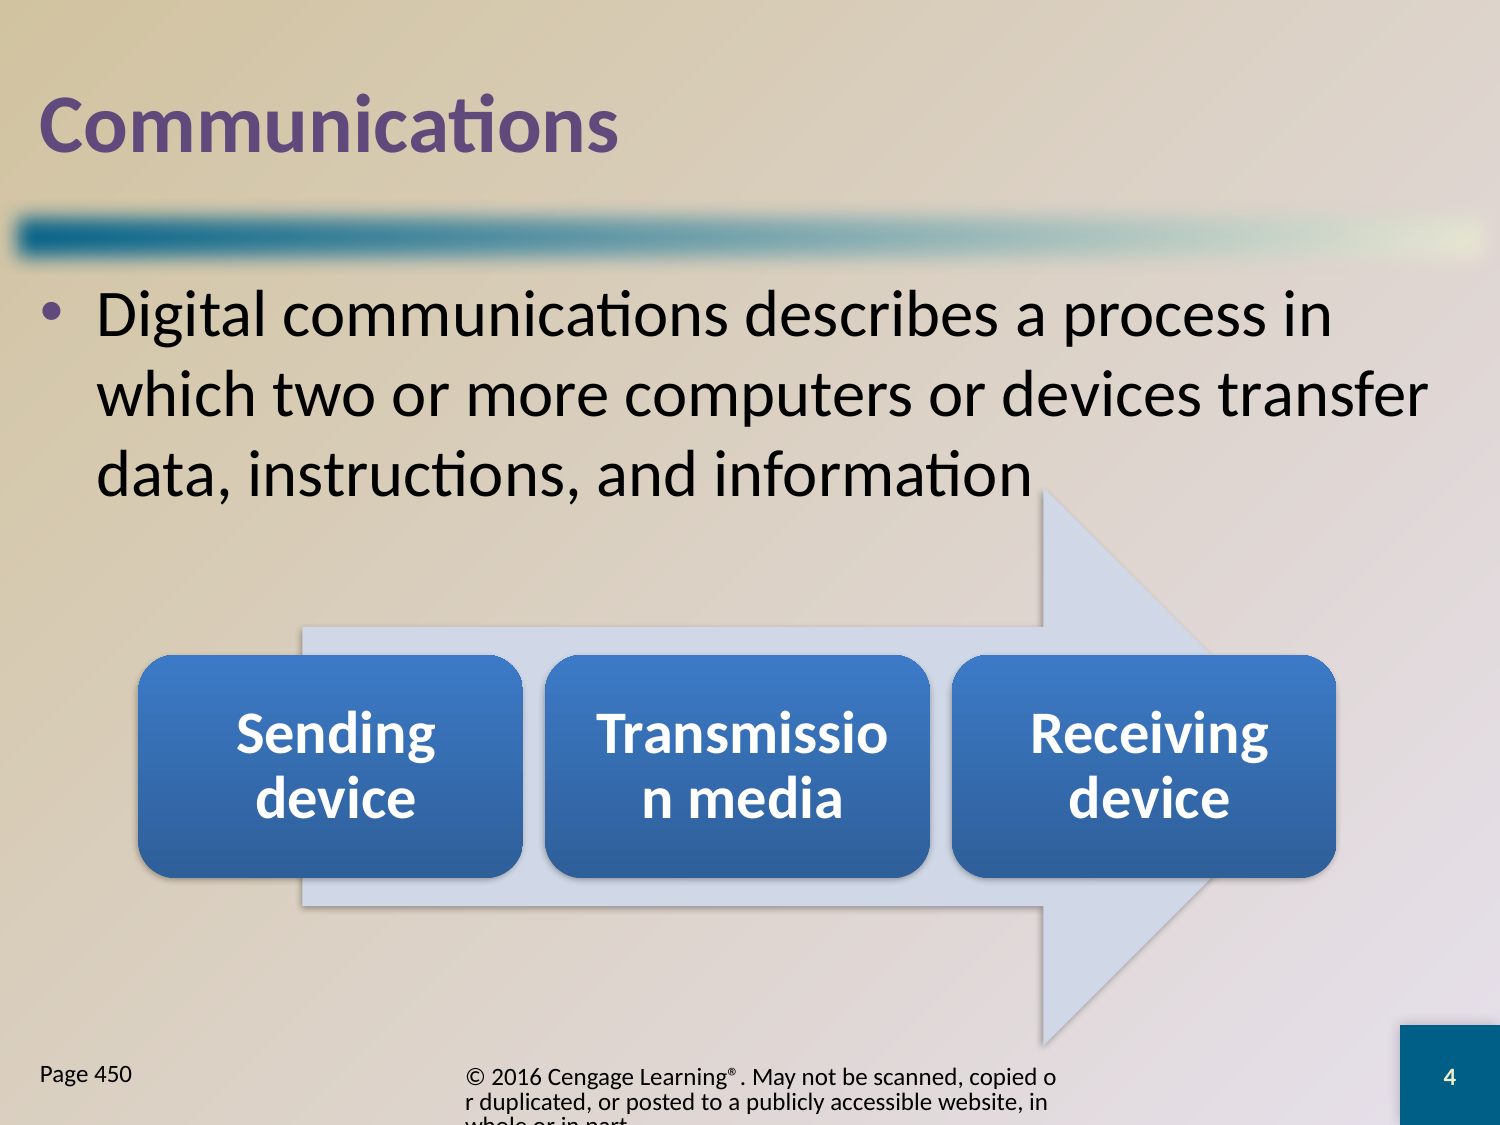

# Communications
Digital communications describes a process in which two or more computers or devices transfer data, instructions, and information
Sending device
Transmission media
Receiving device
4
© 2016 Cengage Learning®. May not be scanned, copied or duplicated, or posted to a publicly accessible website, in whole or in part.
Page 450